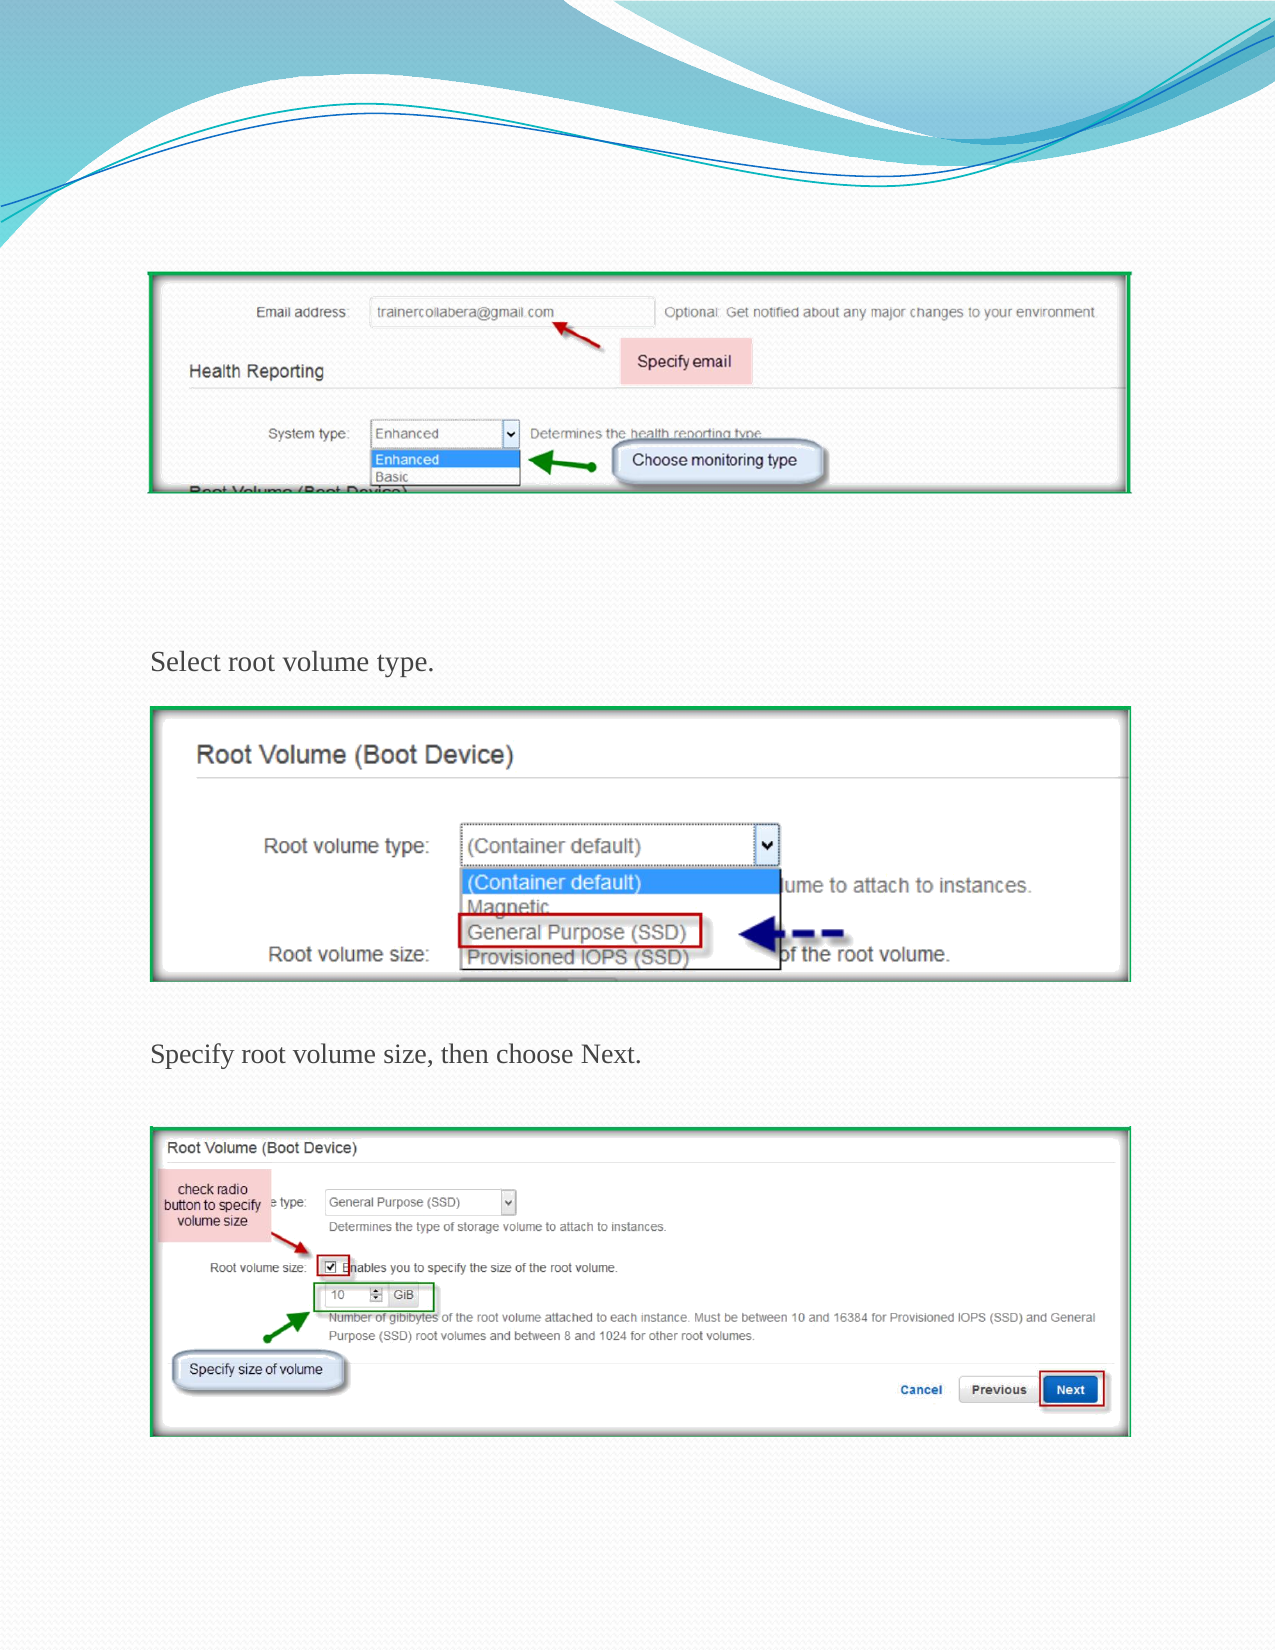

Select root volume type.

Specify root volume size, then choose Next.